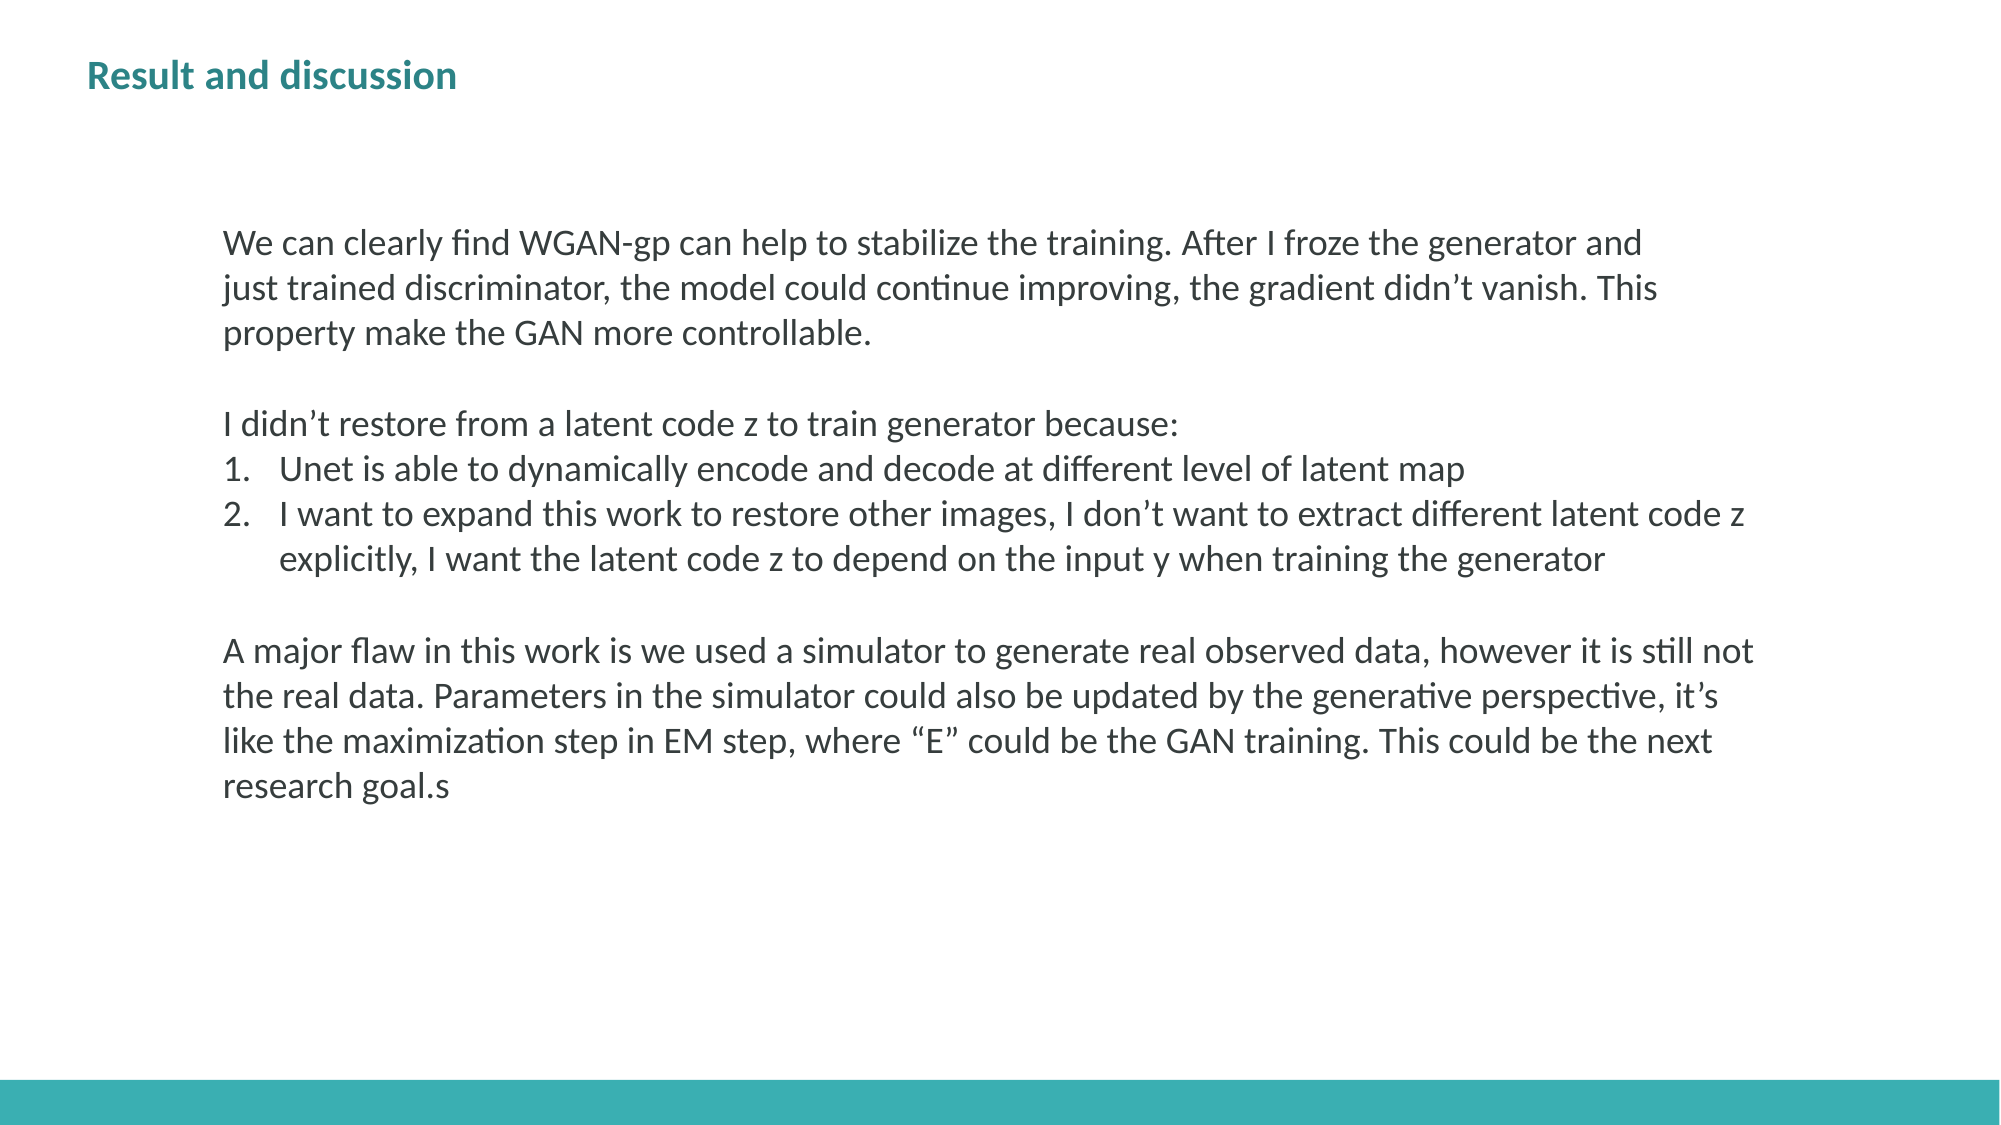

﻿Result and discussion
We can clearly find WGAN-gp can help to stabilize the training. After I froze the generator and just trained discriminator, the model could continue improving, the gradient didn’t vanish. This property make the GAN more controllable.
I didn’t restore from a latent code z to train generator because:
Unet is able to dynamically encode and decode at different level of latent map
I want to expand this work to restore other images, I don’t want to extract different latent code z explicitly, I want the latent code z to depend on the input y when training the generator
A major flaw in this work is we used a simulator to generate real observed data, however it is still not
the real data. Parameters in the simulator could also be updated by the generative perspective, it’s like the maximization step in EM step, where “E” could be the GAN training. This could be the next research goal.s